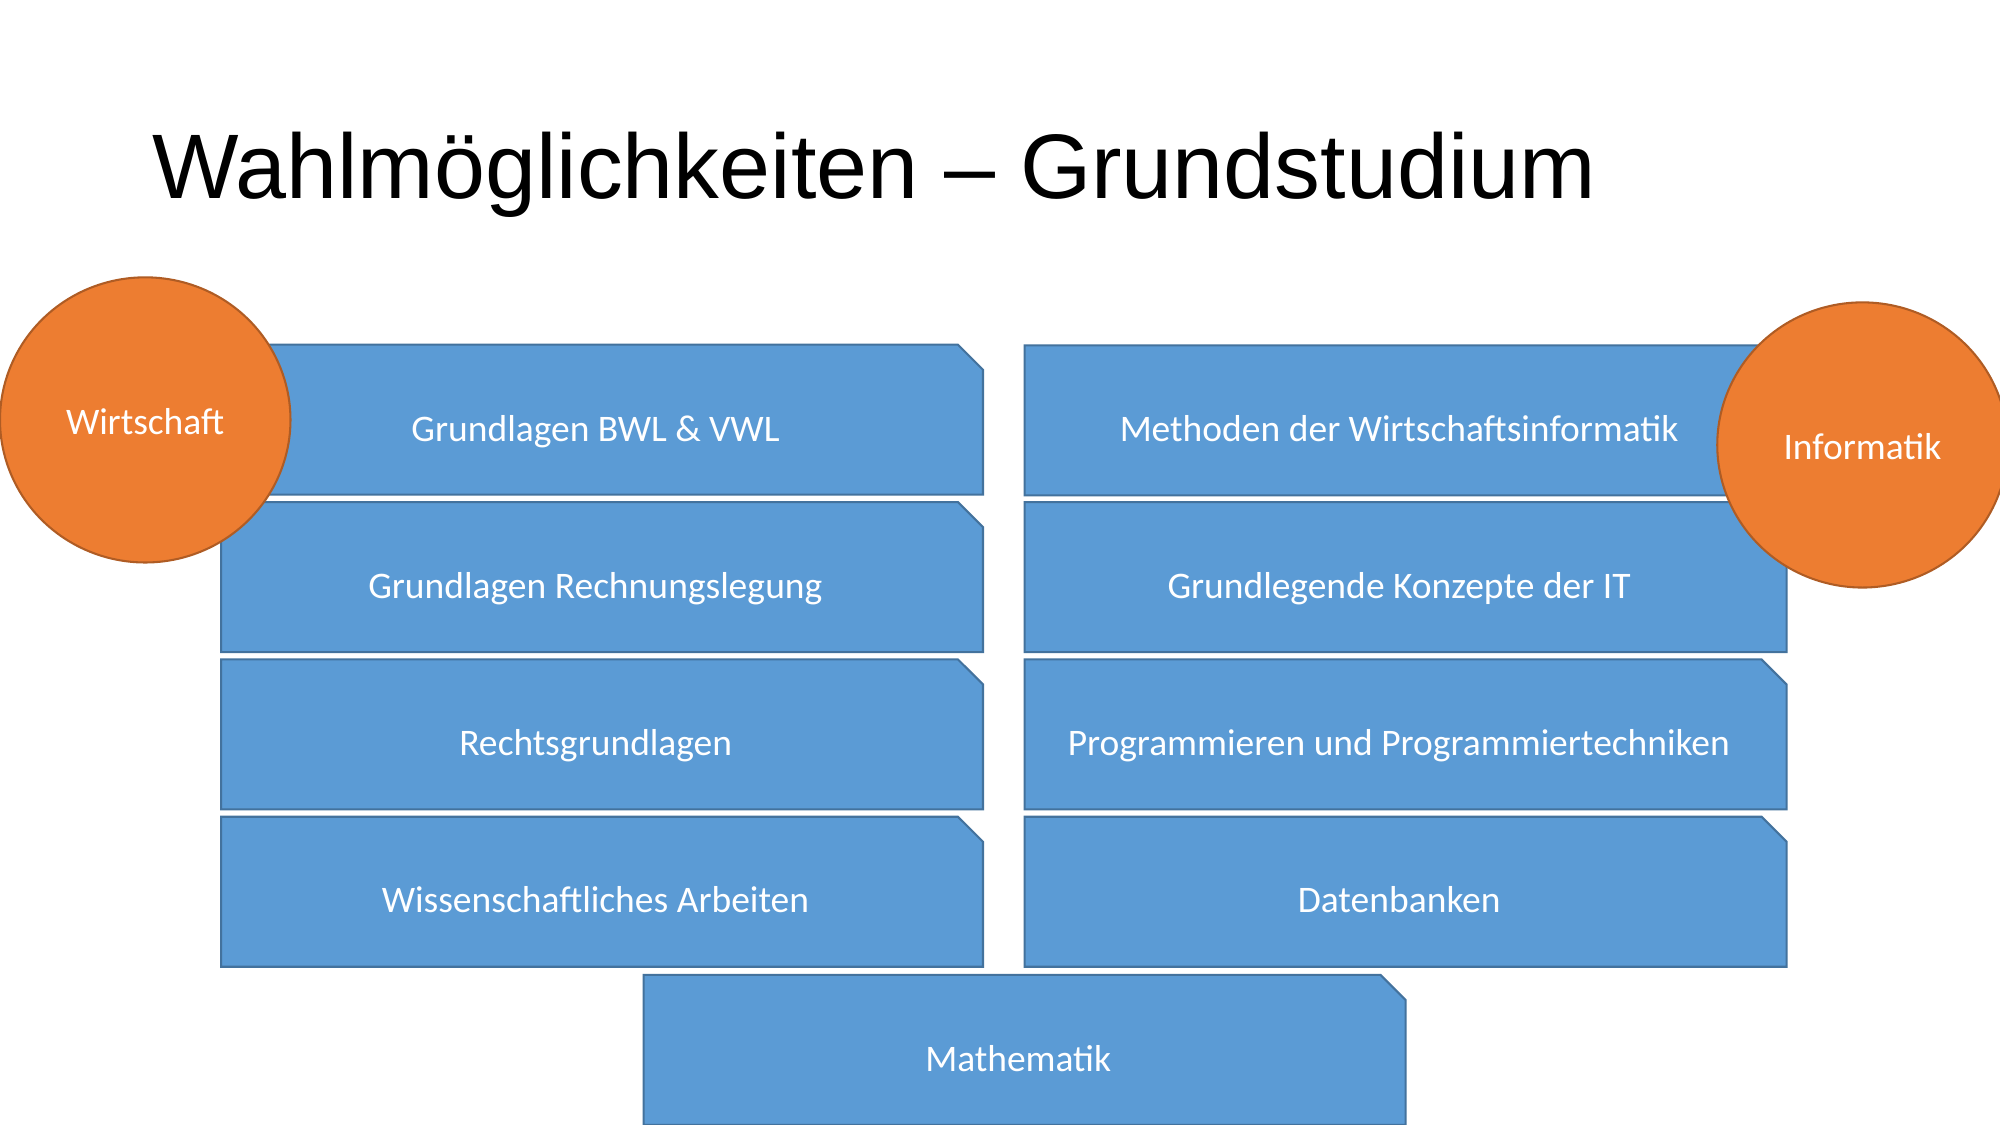

# Wahlmöglichkeiten – Grundstudium
Wirtschaft
Informatik
Grundlagen BWL & VWL
Methoden der Wirtschaftsinformatik
Grundlagen Rechnungslegung
Grundlegende Konzepte der IT
Rechtsgrundlagen
Programmieren und Programmiertechniken
Wissenschaftliches Arbeiten
Datenbanken
Mathematik